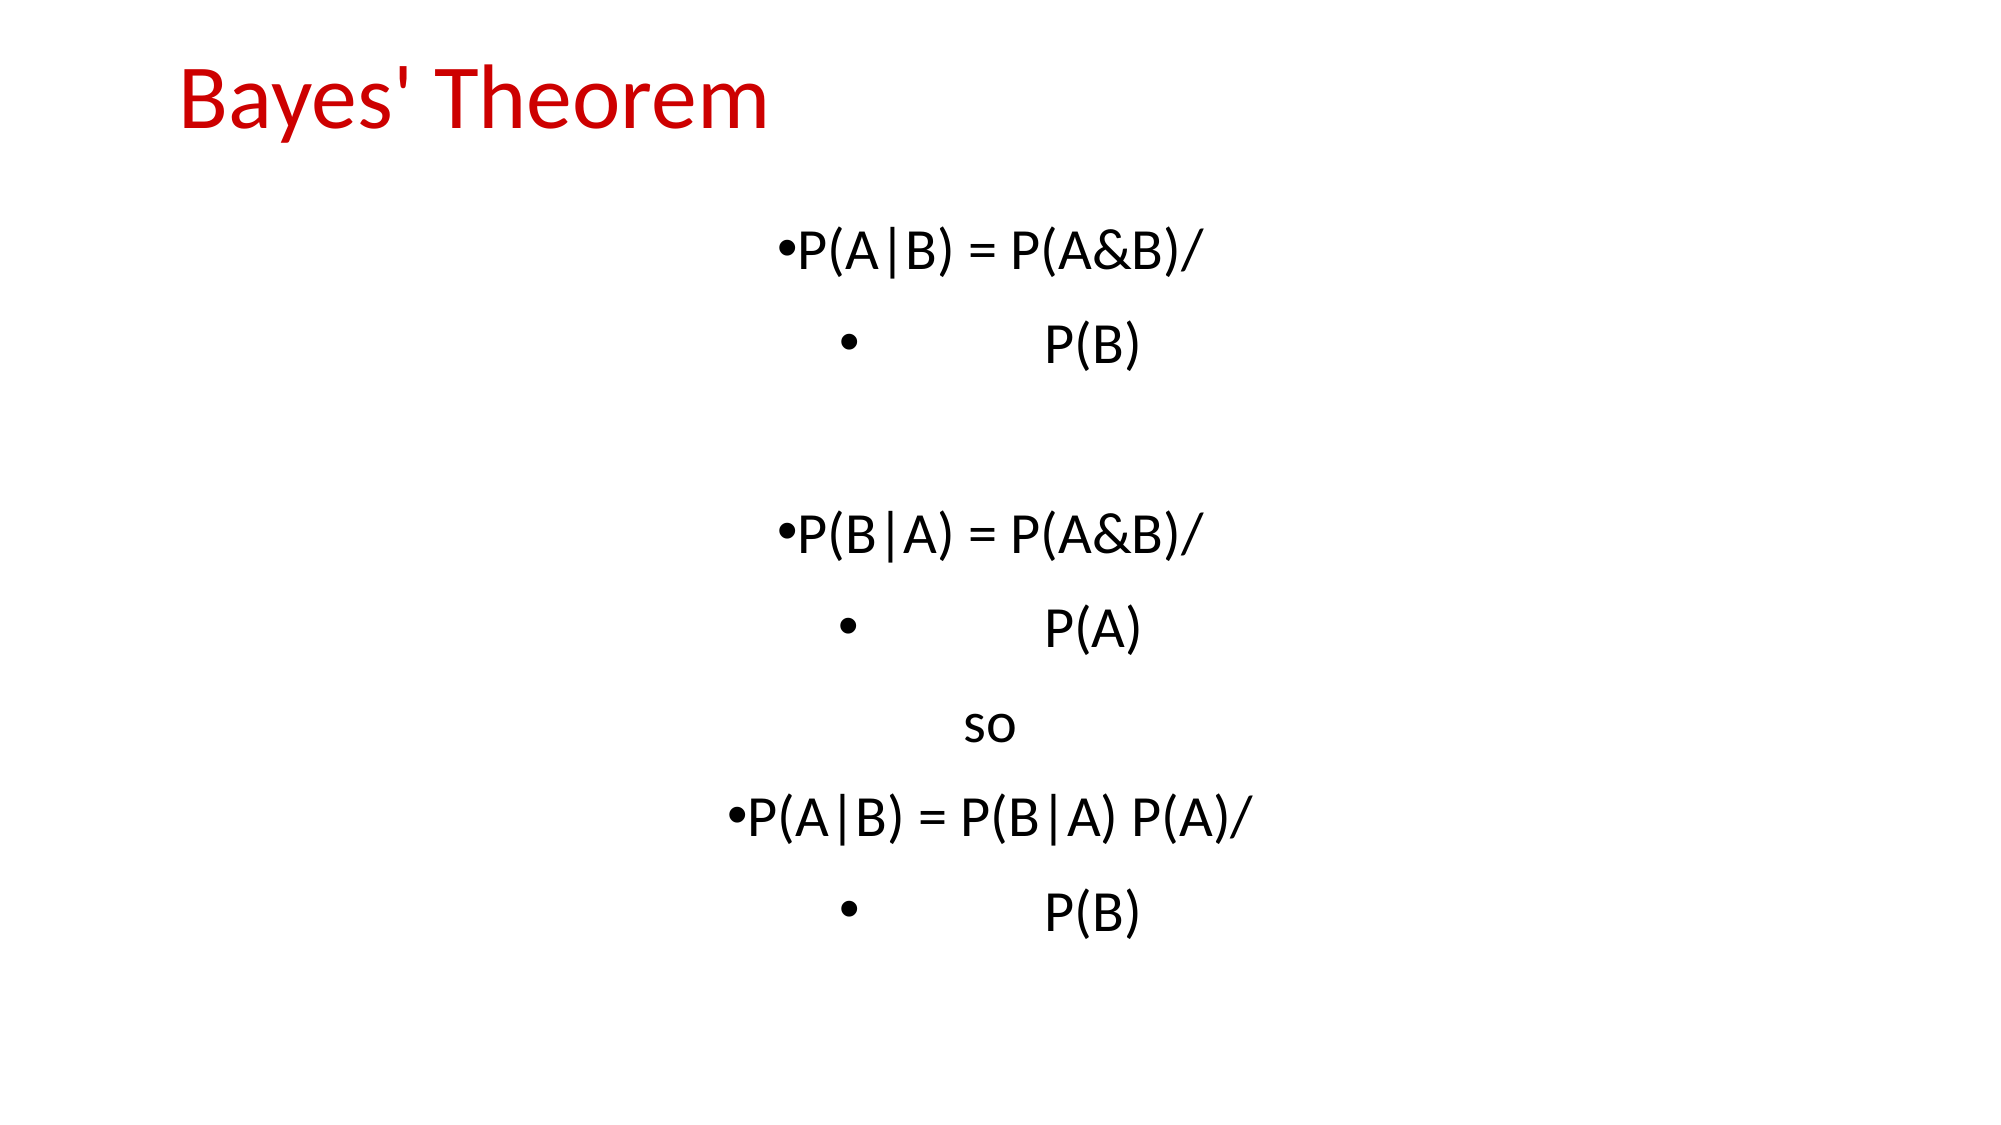

# Bayes' Theorem
P(A|B) = P(A&B)/
              P(B)

P(B|A) = P(A&B)/
              P(A)
so
P(A|B) = P(B|A) P(A)/
              P(B)